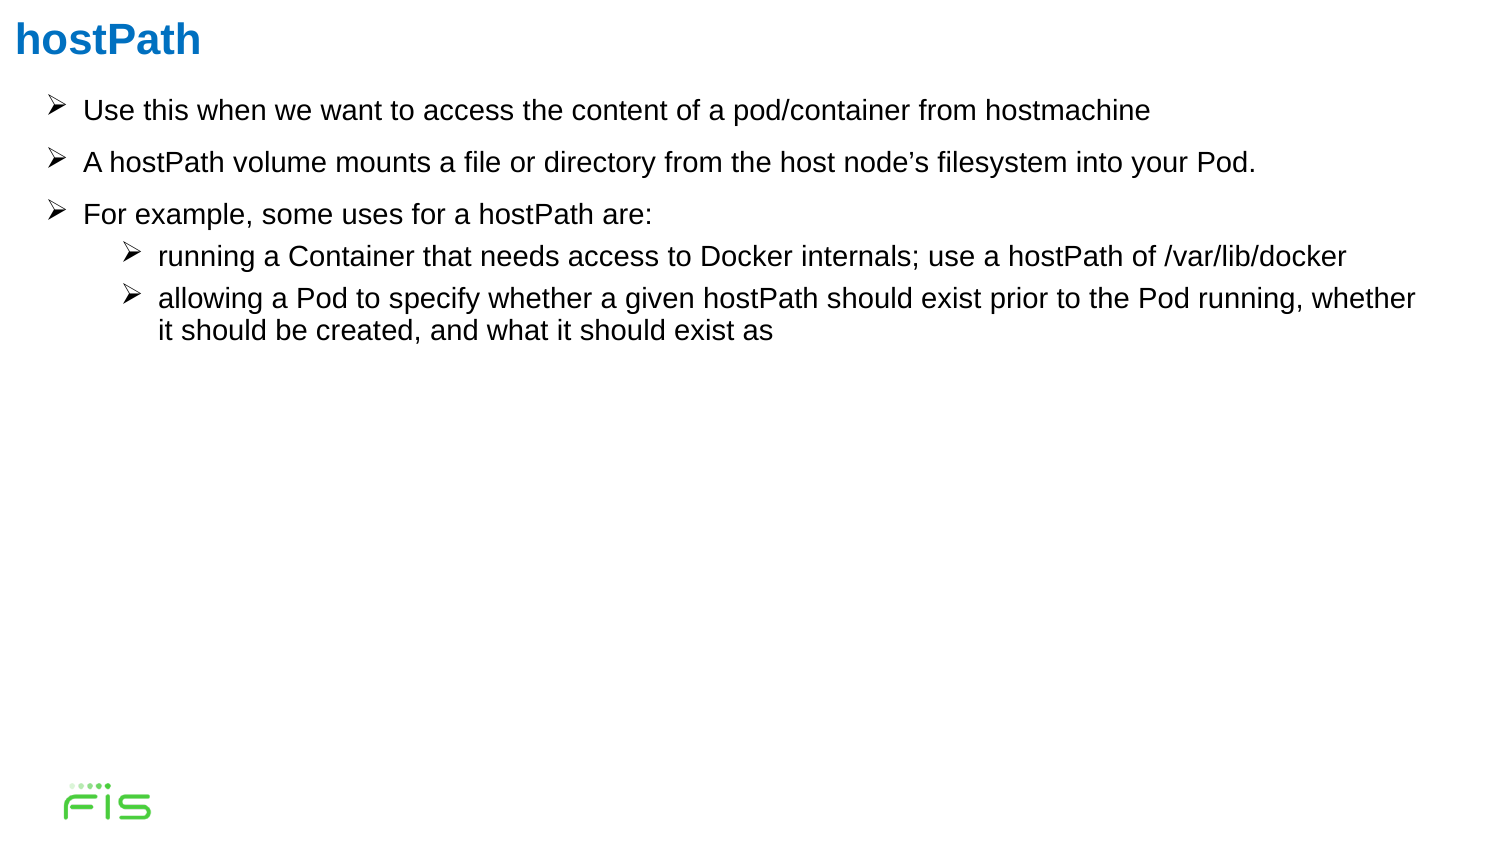

hostPath
Use this when we want to access the content of a pod/container from hostmachine
A hostPath volume mounts a file or directory from the host node’s filesystem into your Pod.
For example, some uses for a hostPath are:
running a Container that needs access to Docker internals; use a hostPath of /var/lib/docker
allowing a Pod to specify whether a given hostPath should exist prior to the Pod running, whether it should be created, and what it should exist as